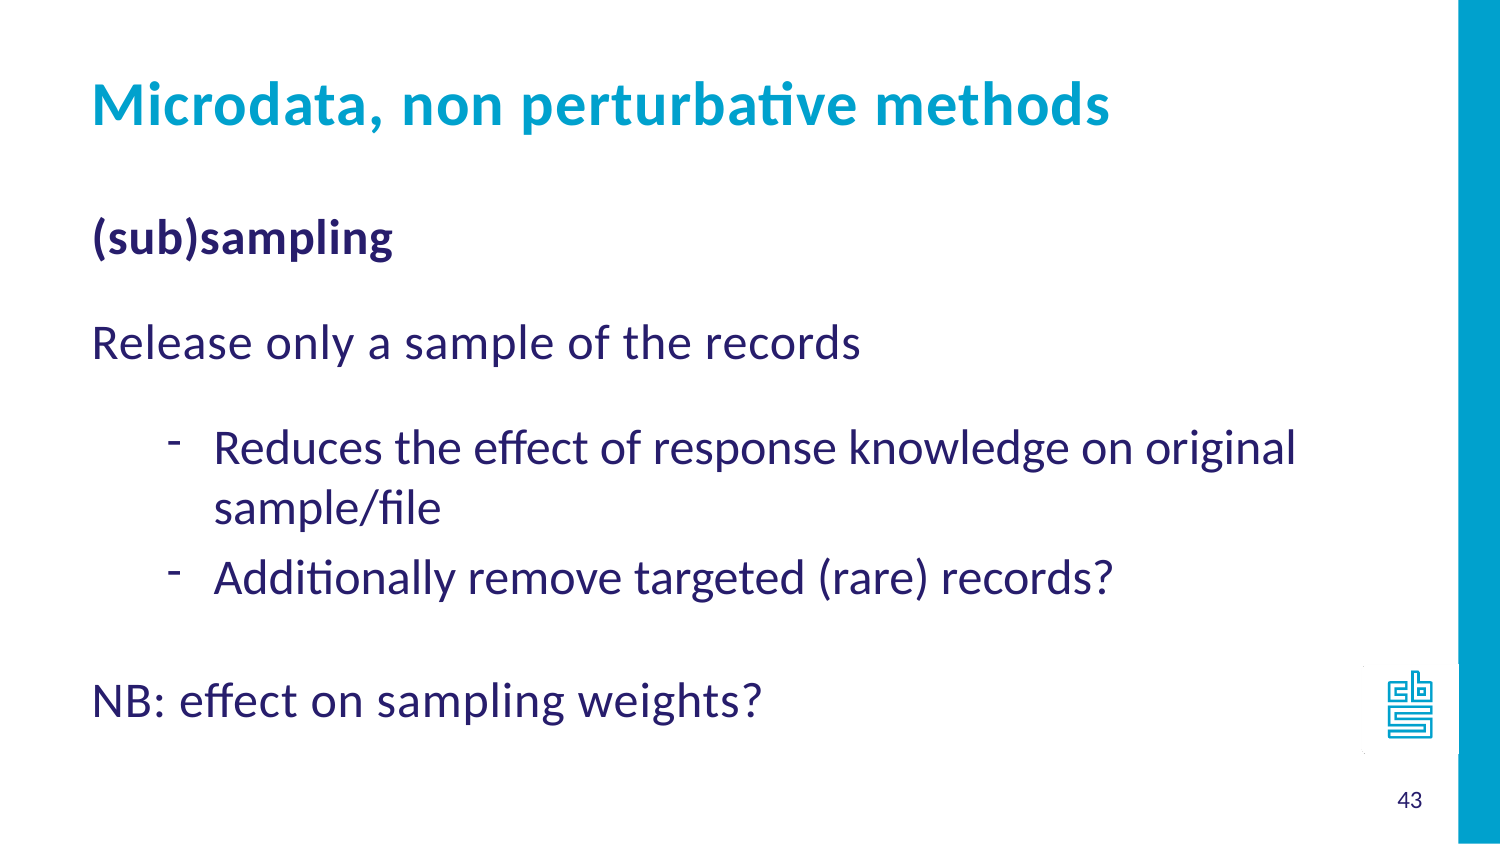

Microdata, non perturbative methods
(sub)sampling

Release only a sample of the records

Reduces the effect of response knowledge on original sample/file
Additionally remove targeted (rare) records?

NB: effect on sampling weights?
43